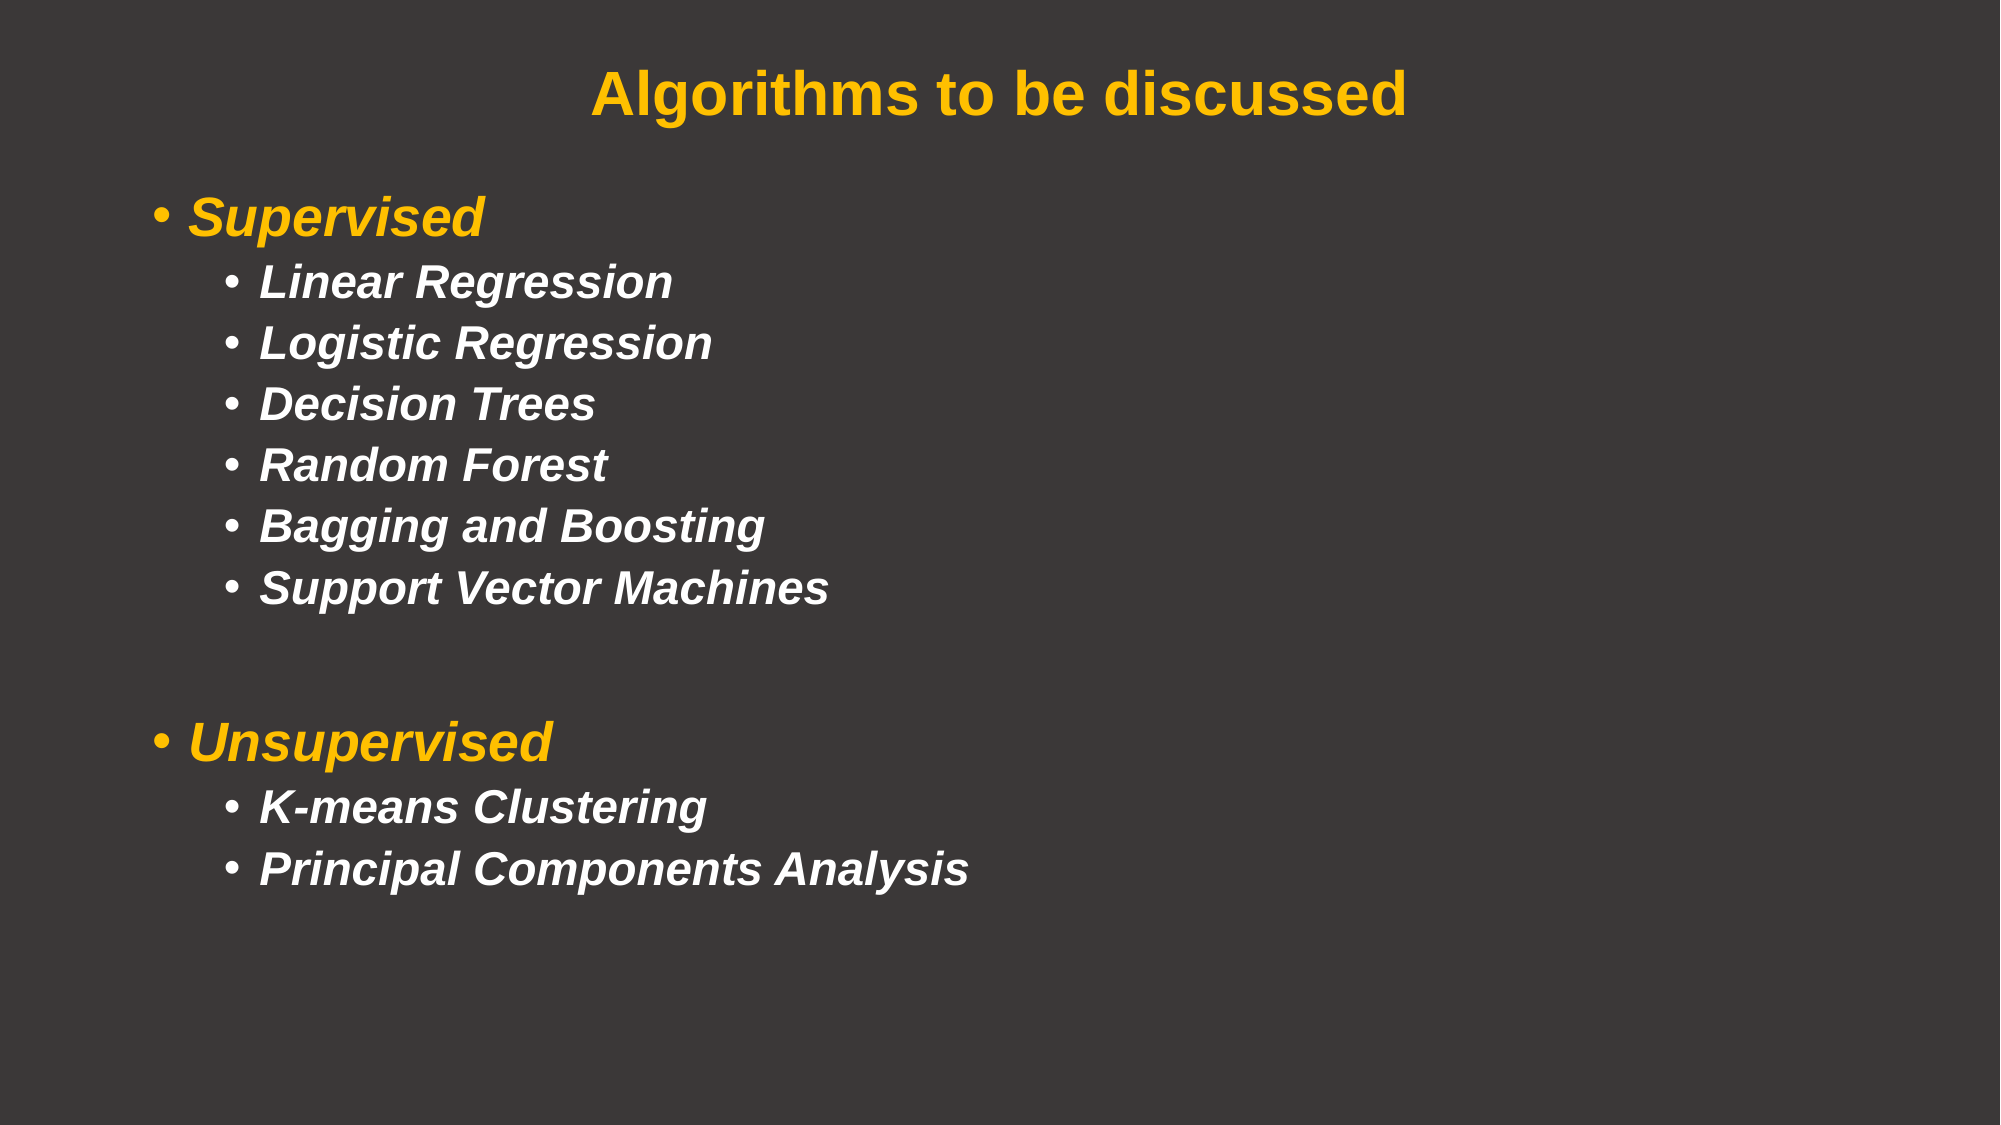

# Algorithms to be discussed
Supervised
Linear Regression
Logistic Regression
Decision Trees
Random Forest
Bagging and Boosting
Support Vector Machines

Unsupervised
K-means Clustering
Principal Components Analysis